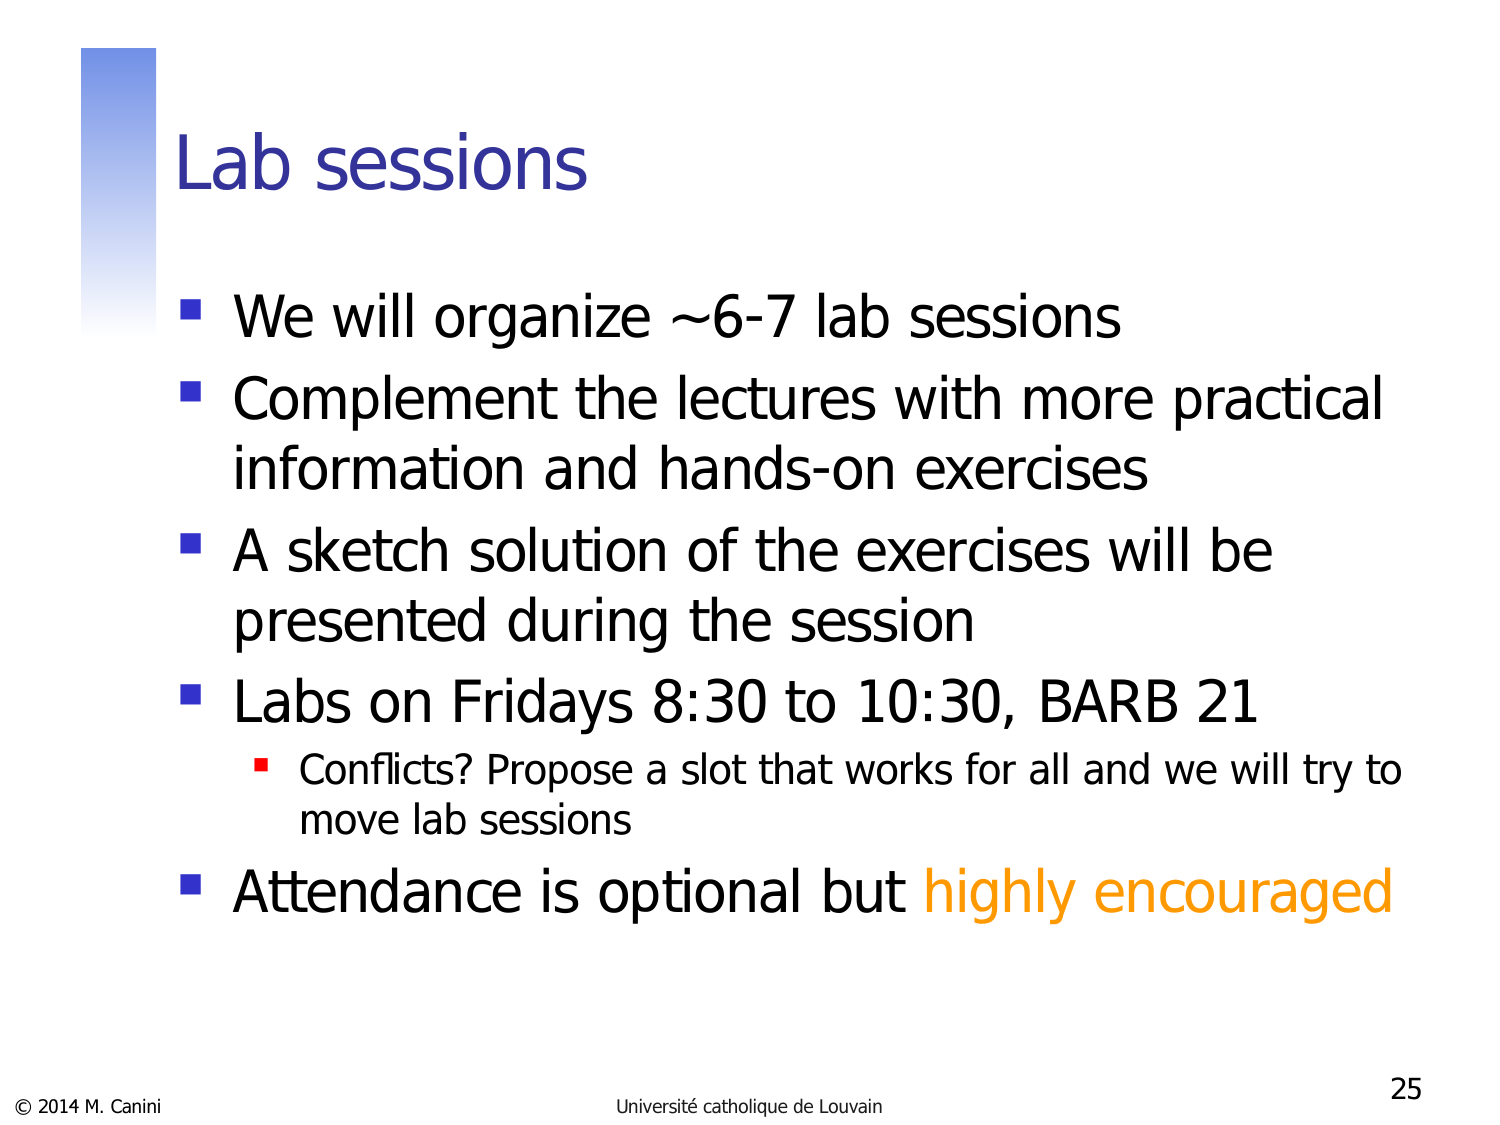

# Lab sessions
We will organize ~6-7 lab sessions
Complement the lectures with more practical information and hands-on exercises
A sketch solution of the exercises will be presented during the session
Labs on Fridays 8:30 to 10:30, BARB 21
Conflicts? Propose a slot that works for all and we will try to move lab sessions
Attendance is optional but highly encouraged

25
Université catholique de Louvain